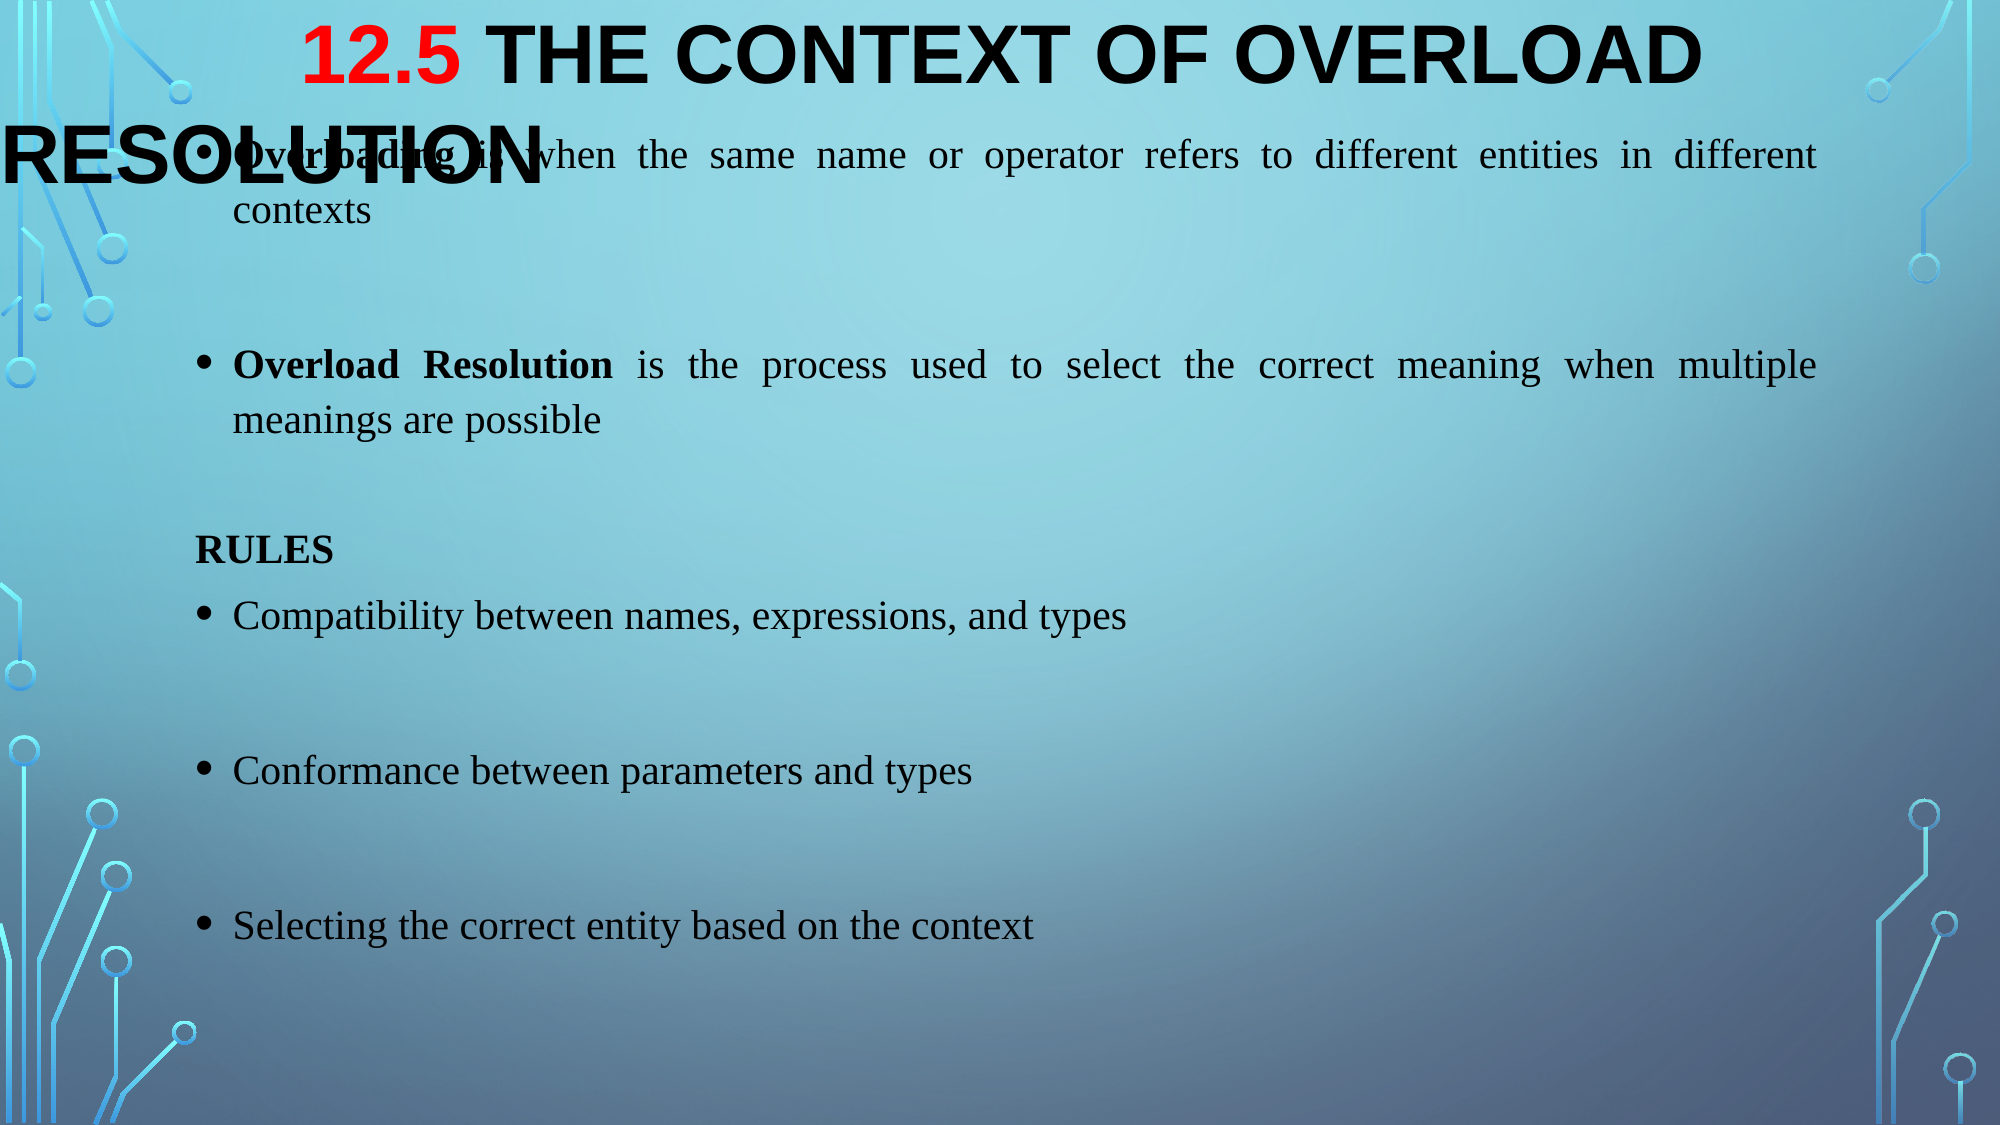

12.5 THE CONTEXT OF OVERLOAD RESOLUTION
Overloading is when the same name or operator refers to different entities in different contexts

Overload Resolution is the process used to select the correct meaning when multiple meanings are possible

RULES
Compatibility between names, expressions, and types

Conformance between parameters and types

Selecting the correct entity based on the context